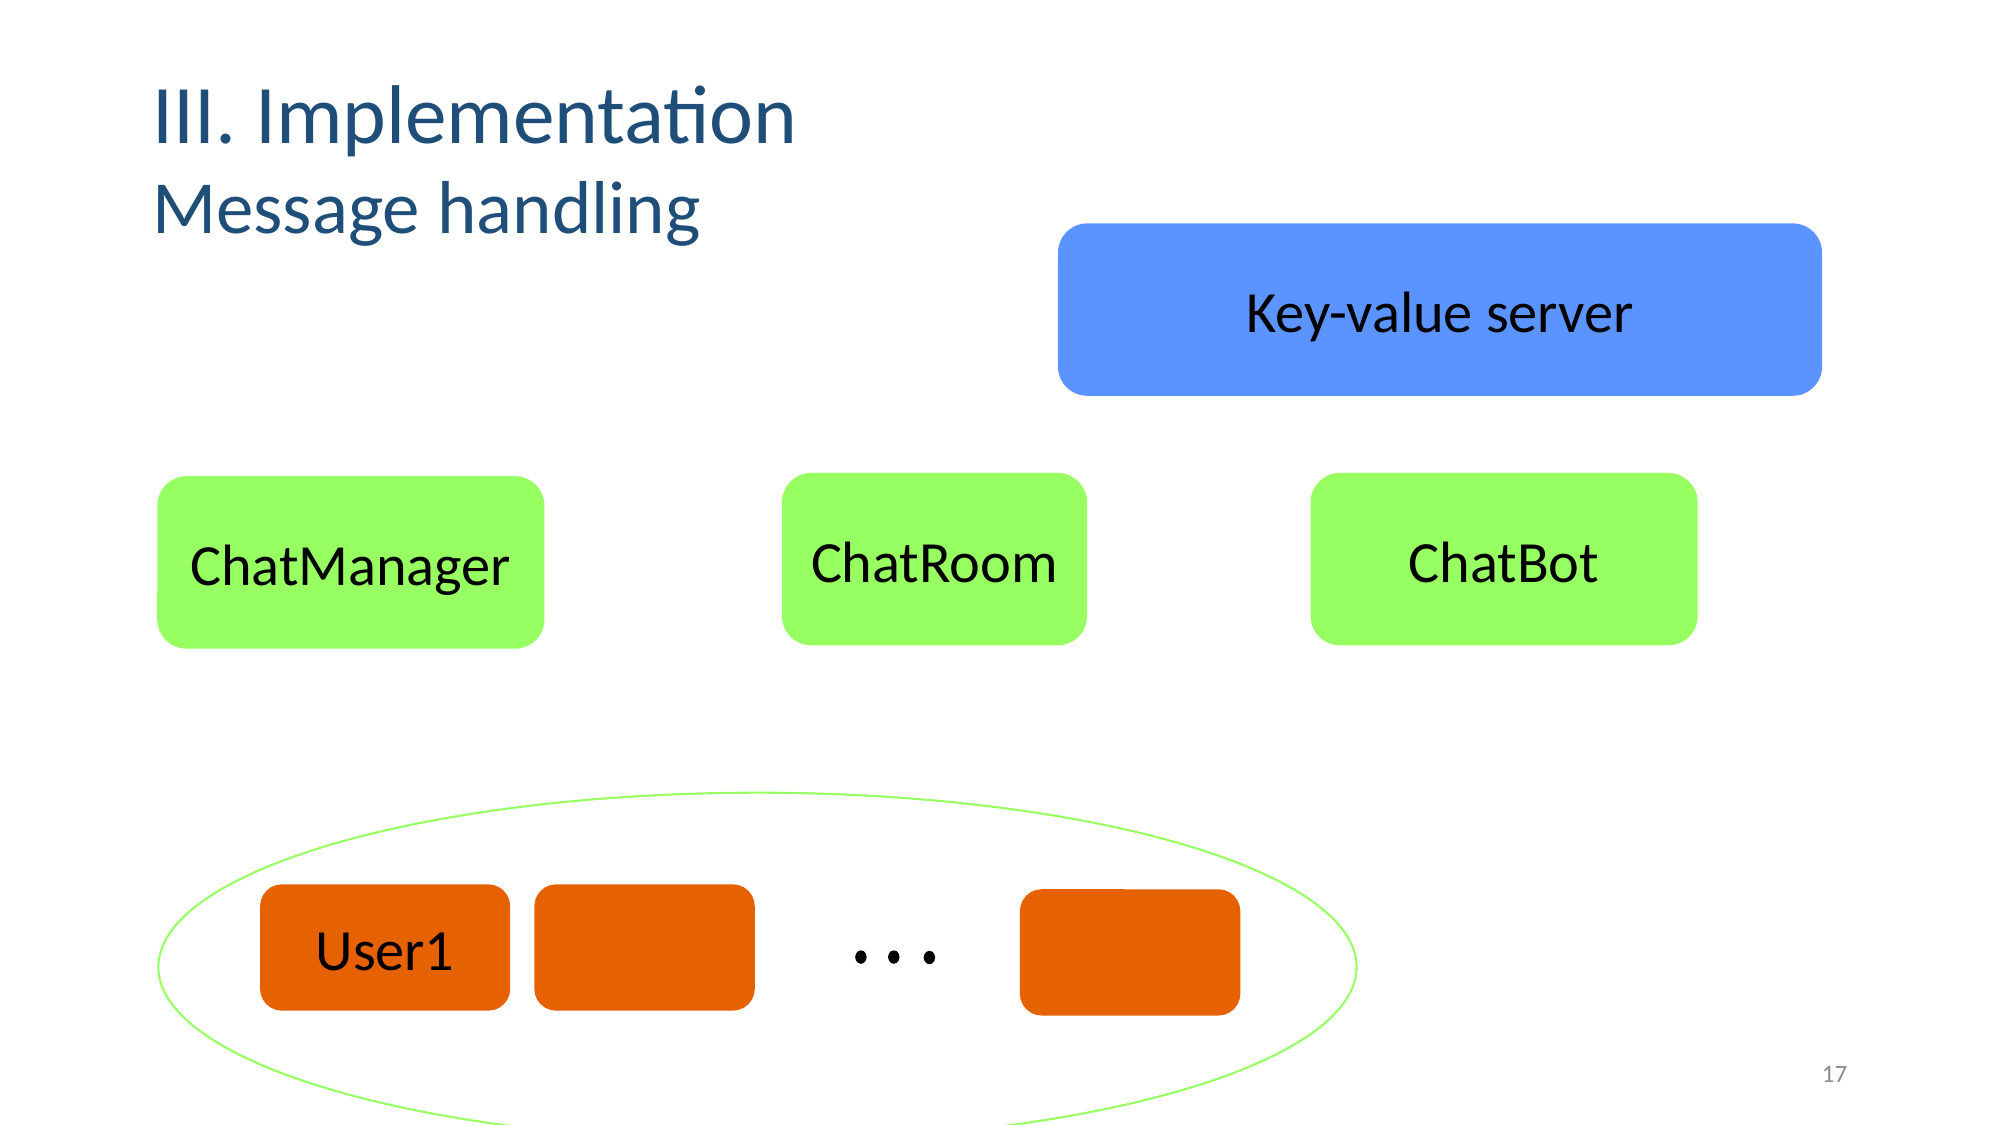

III. Implementation
Message handling
Key-value server

ChatRoom
ChatBot
ChatManager

User1

17